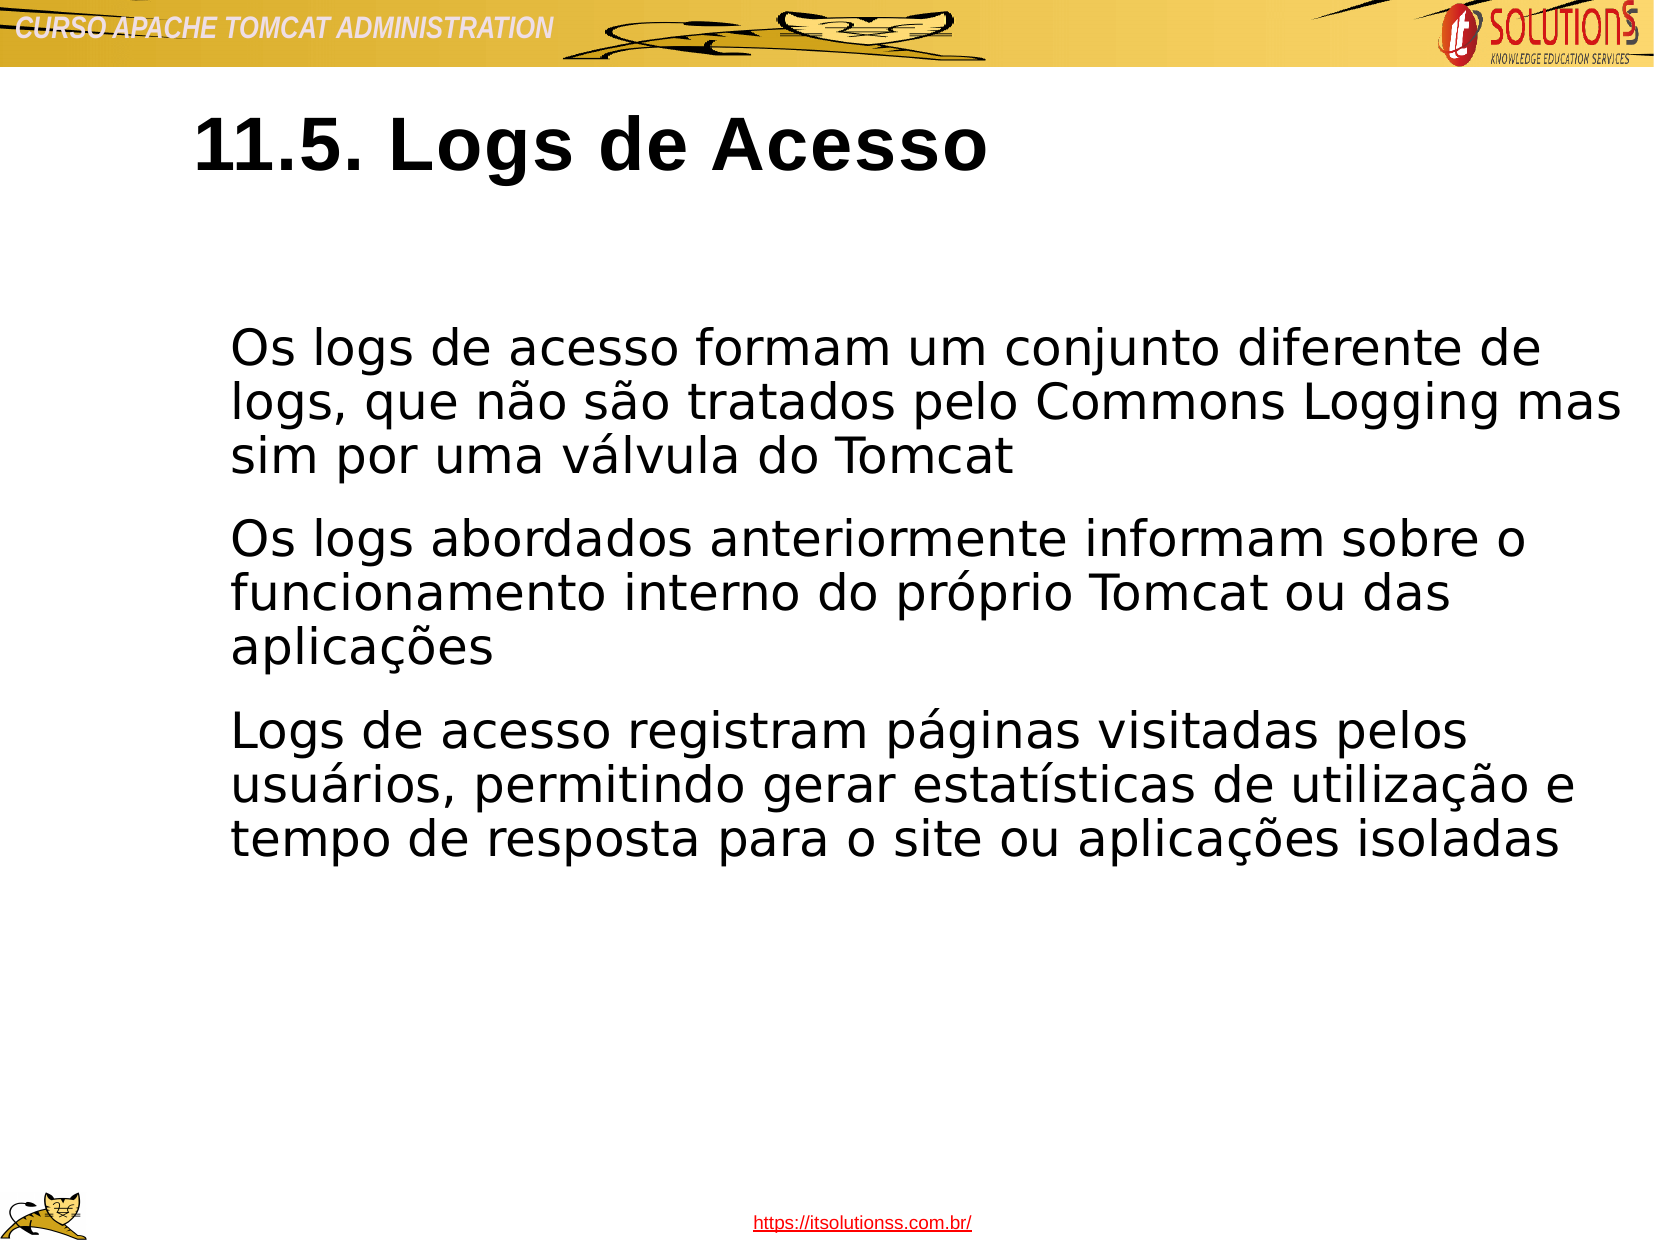

11.5. Logs de Acesso
Os logs de acesso formam um conjunto diferente de logs, que não são tratados pelo Commons Logging mas sim por uma válvula do Tomcat
Os logs abordados anteriormente informam sobre o funcionamento interno do próprio Tomcat ou das aplicações
Logs de acesso registram páginas visitadas pelos usuários, permitindo gerar estatísticas de utilização e tempo de resposta para o site ou aplicações isoladas